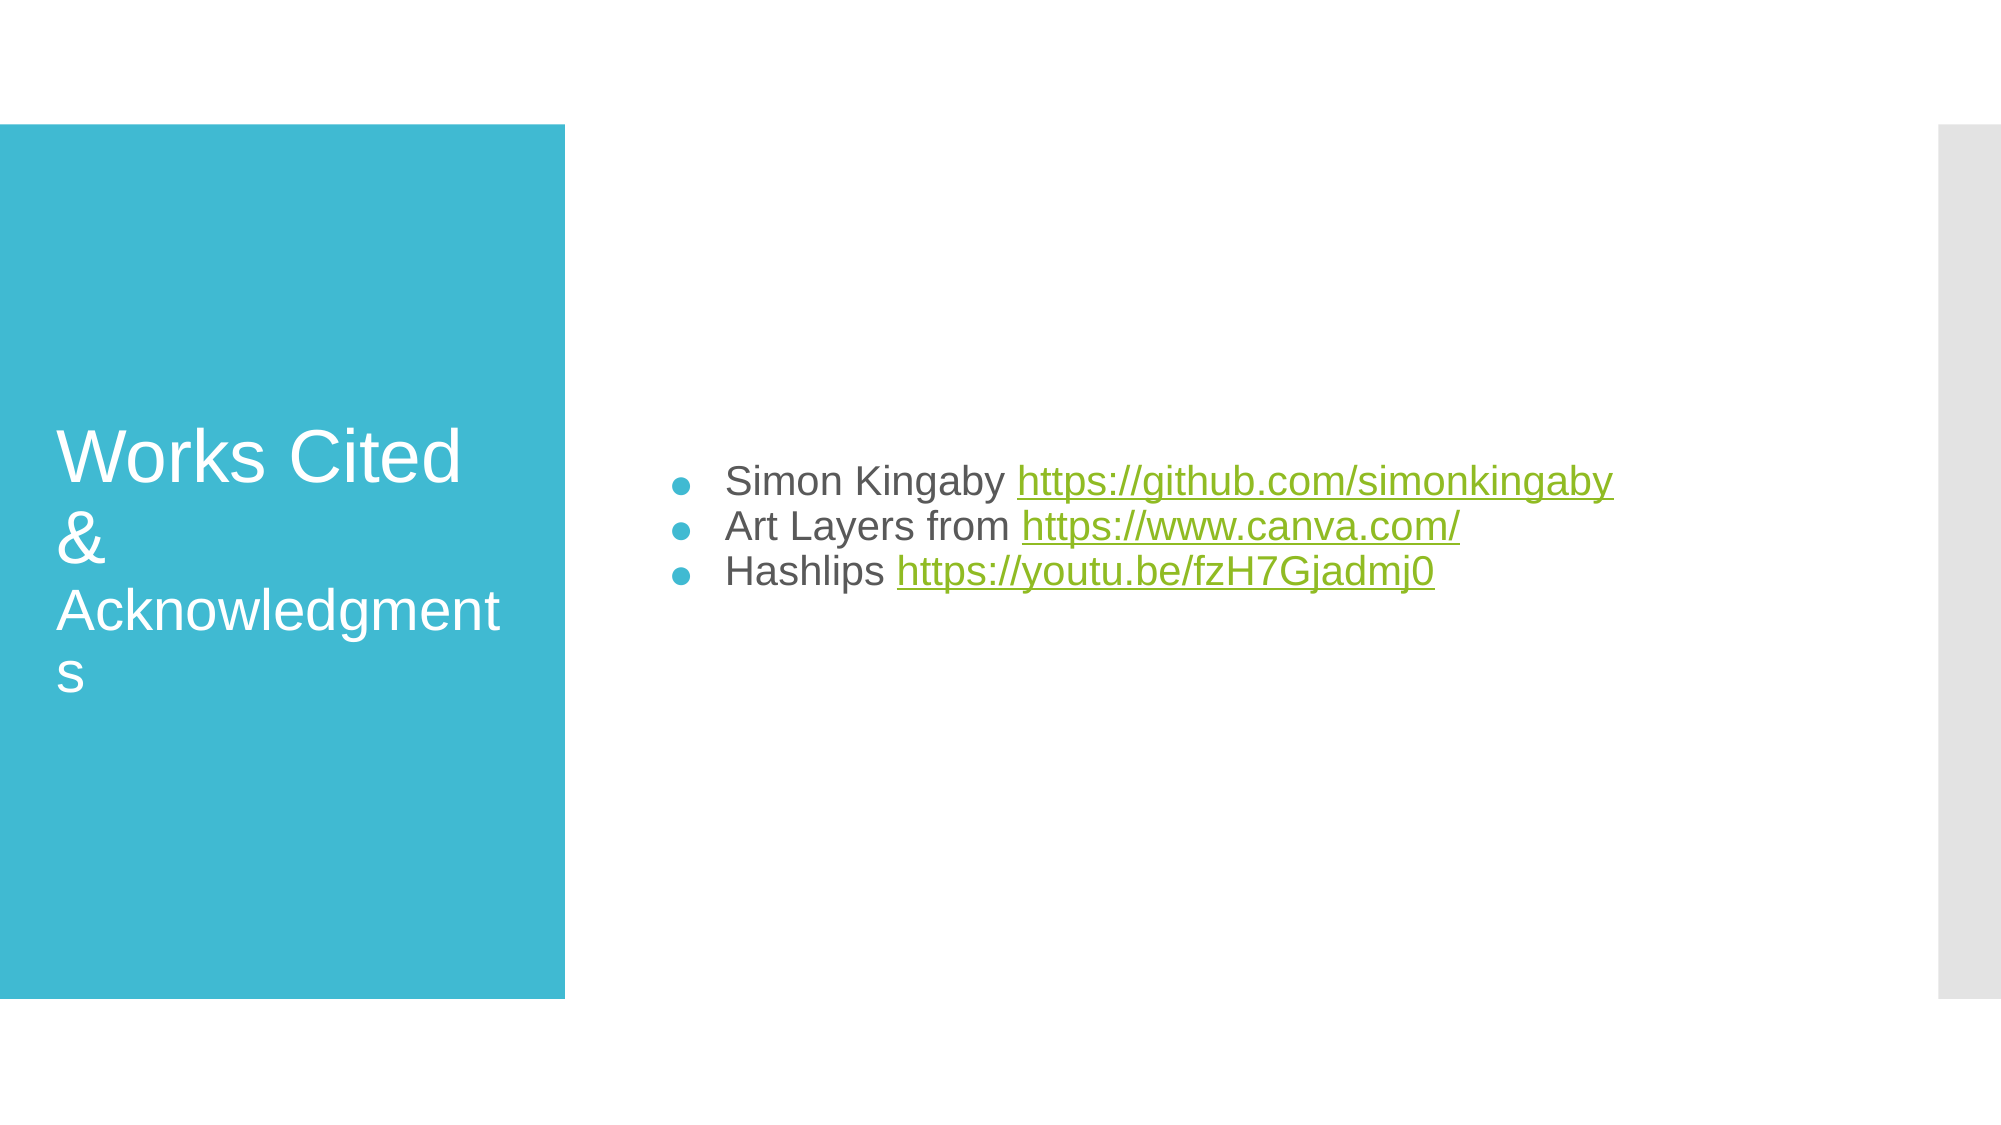

Simon Kingaby https://github.com/simonkingaby
Art Layers from https://www.canva.com/
Hashlips https://youtu.be/fzH7Gjadmj0

# Works Cited
& Acknowledgments